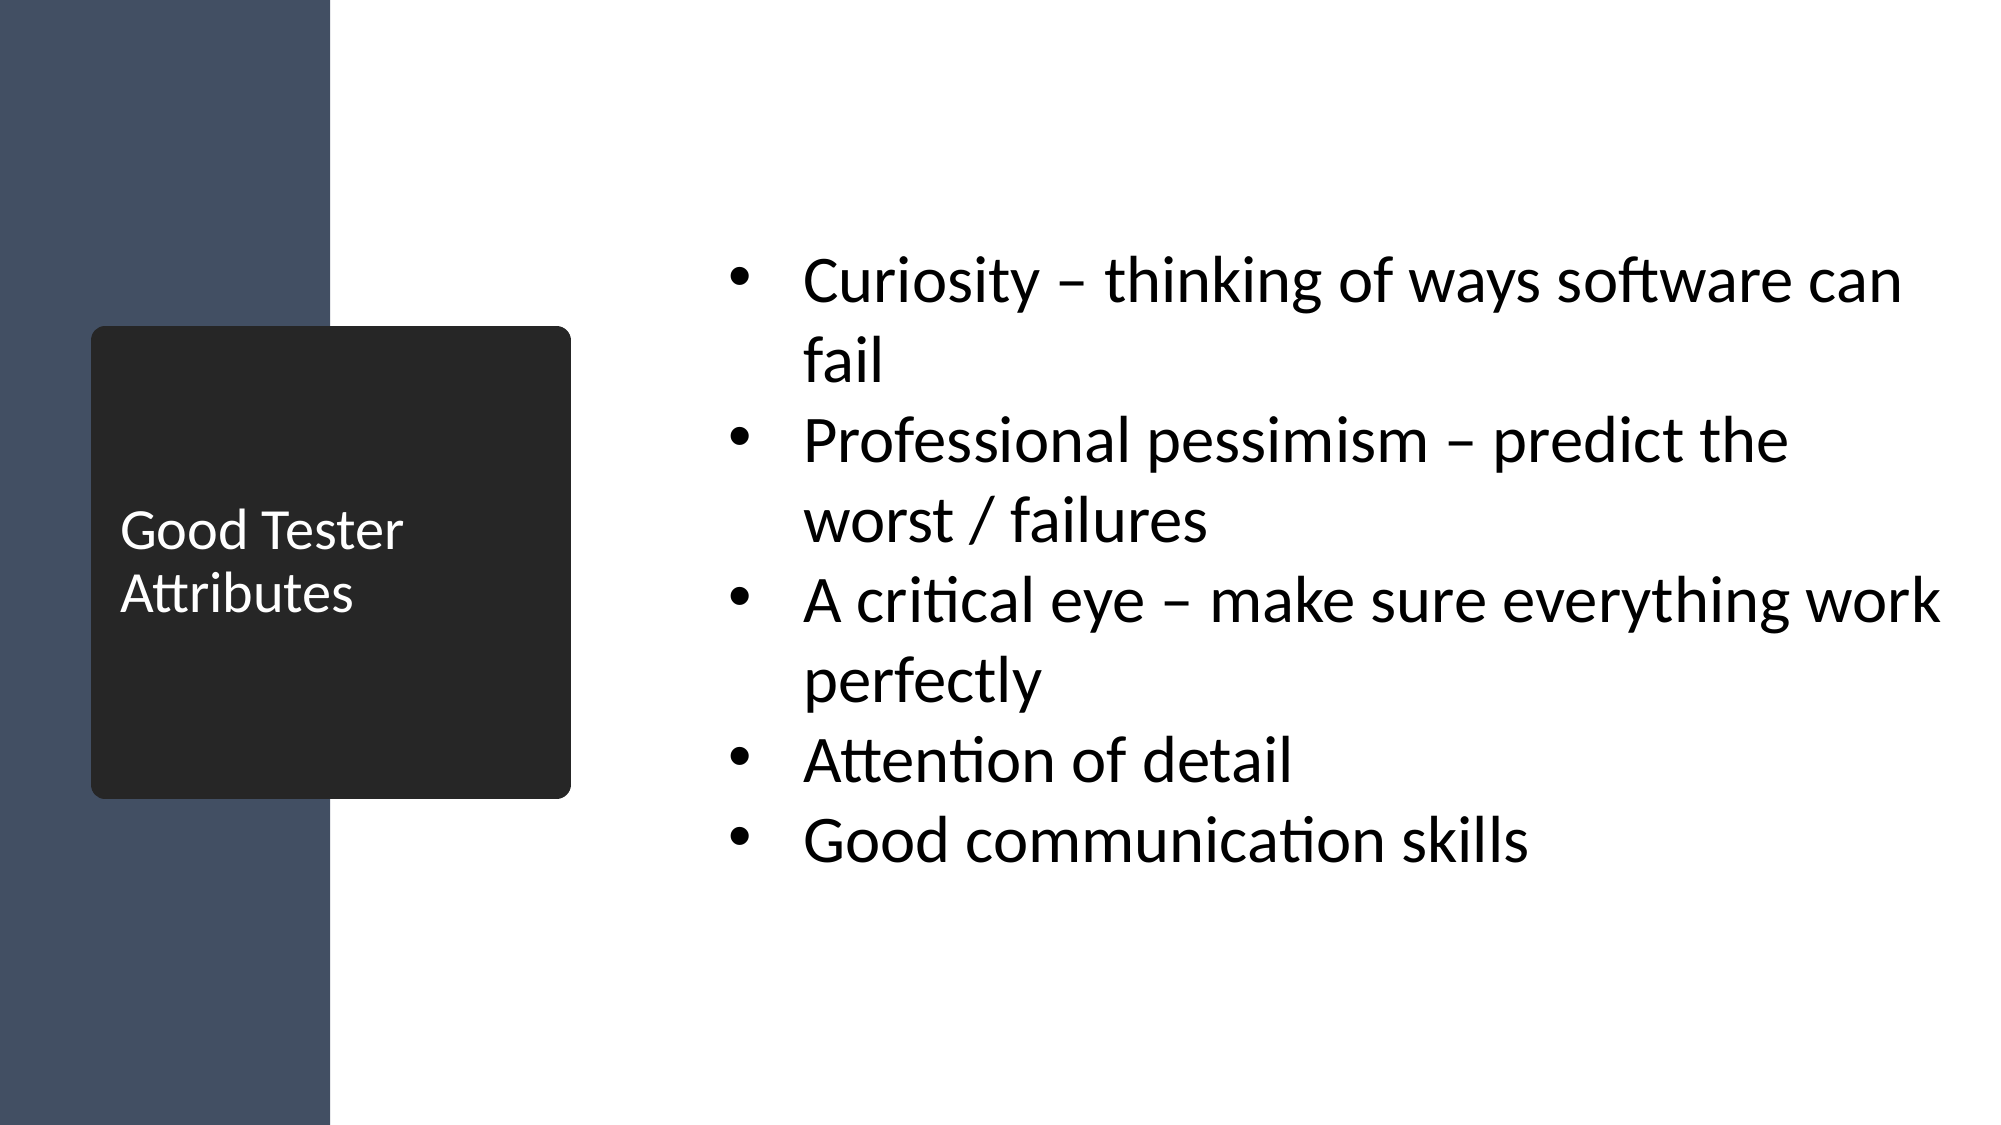

Curiosity – thinking of ways software can fail
Professional pessimism – predict the worst / failures
A critical eye – make sure everything work perfectly
Attention of detail
Good communication skills
users
# Good Tester Attributes